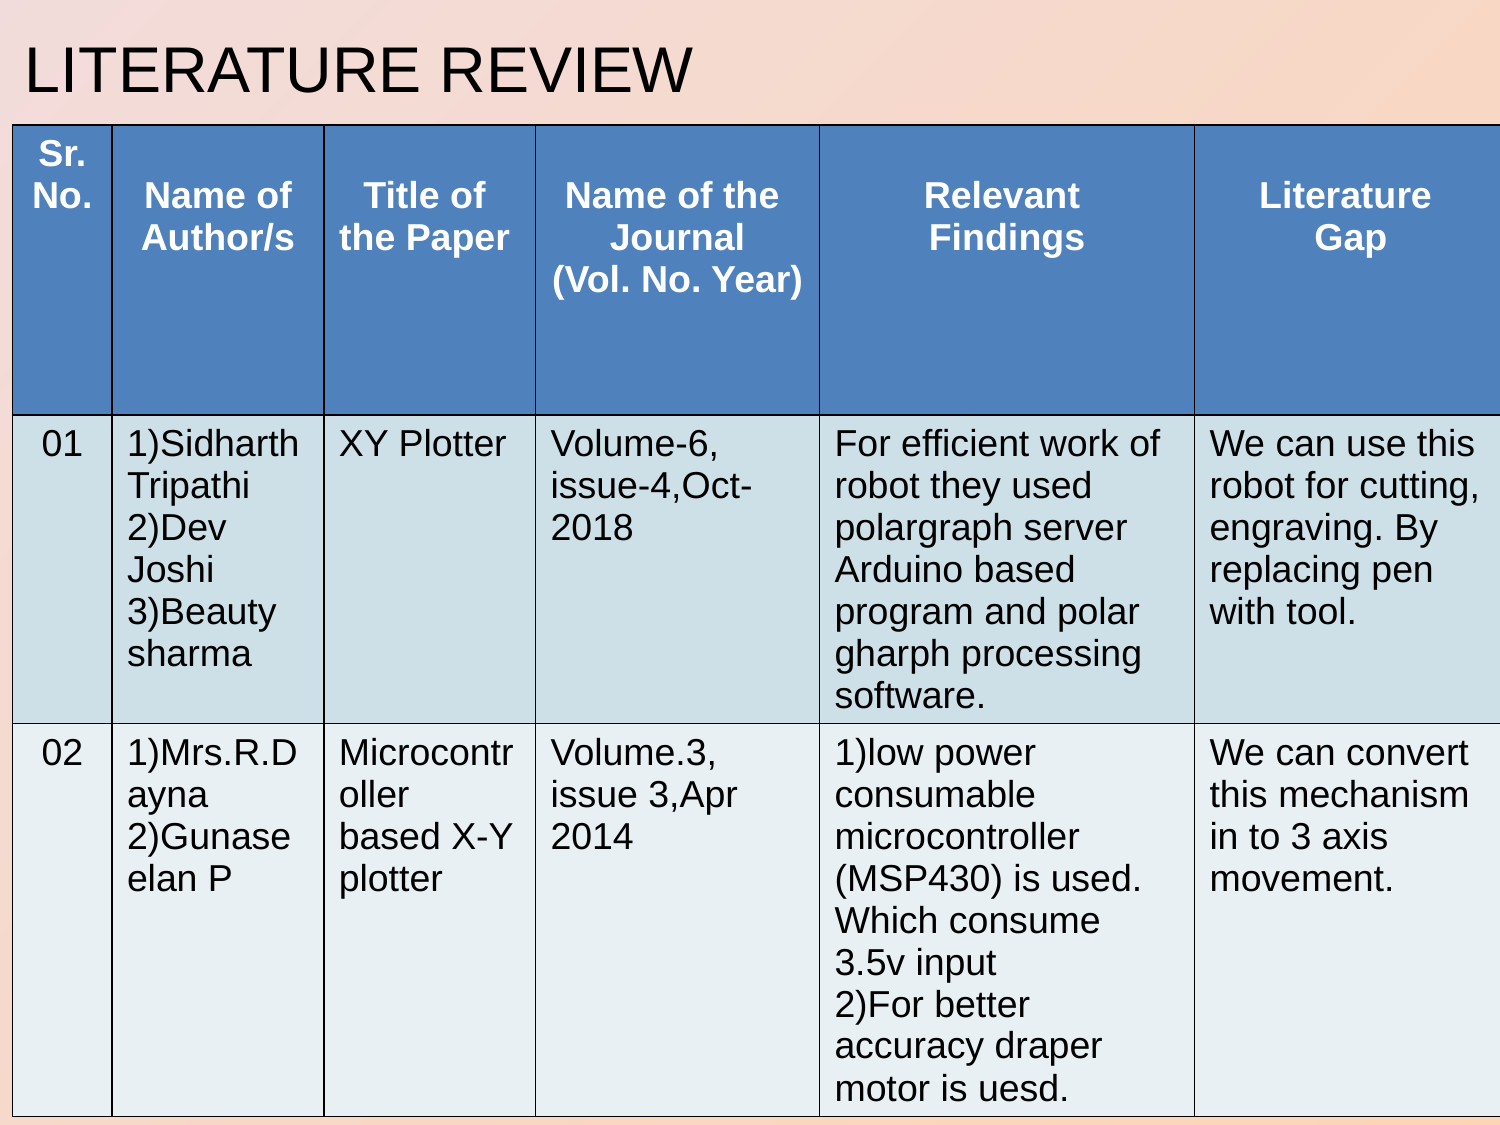

# LITERATURE REVIEW
| Sr.No. | Name of Author/s | Title of the Paper | Name of the Journal (Vol. No. Year) | Relevant Findings | Literature Gap |
| --- | --- | --- | --- | --- | --- |
| 01 | 1)Sidharth Tripathi 2)Dev Joshi 3)Beauty sharma | XY Plotter | Volume-6, issue-4,Oct-2018 | For efficient work of robot they used polargraph server Arduino based program and polar gharph processing software. | We can use this robot for cutting, engraving. By replacing pen with tool. |
| 02 | 1)Mrs.R.Dayna 2)Gunaseelan P | Microcontroller based X-Y plotter | Volume.3, issue 3,Apr 2014 | 1)low power consumable microcontroller (MSP430) is used. Which consume 3.5v input 2)For better accuracy draper motor is uesd. | We can convert this mechanism in to 3 axis movement. |